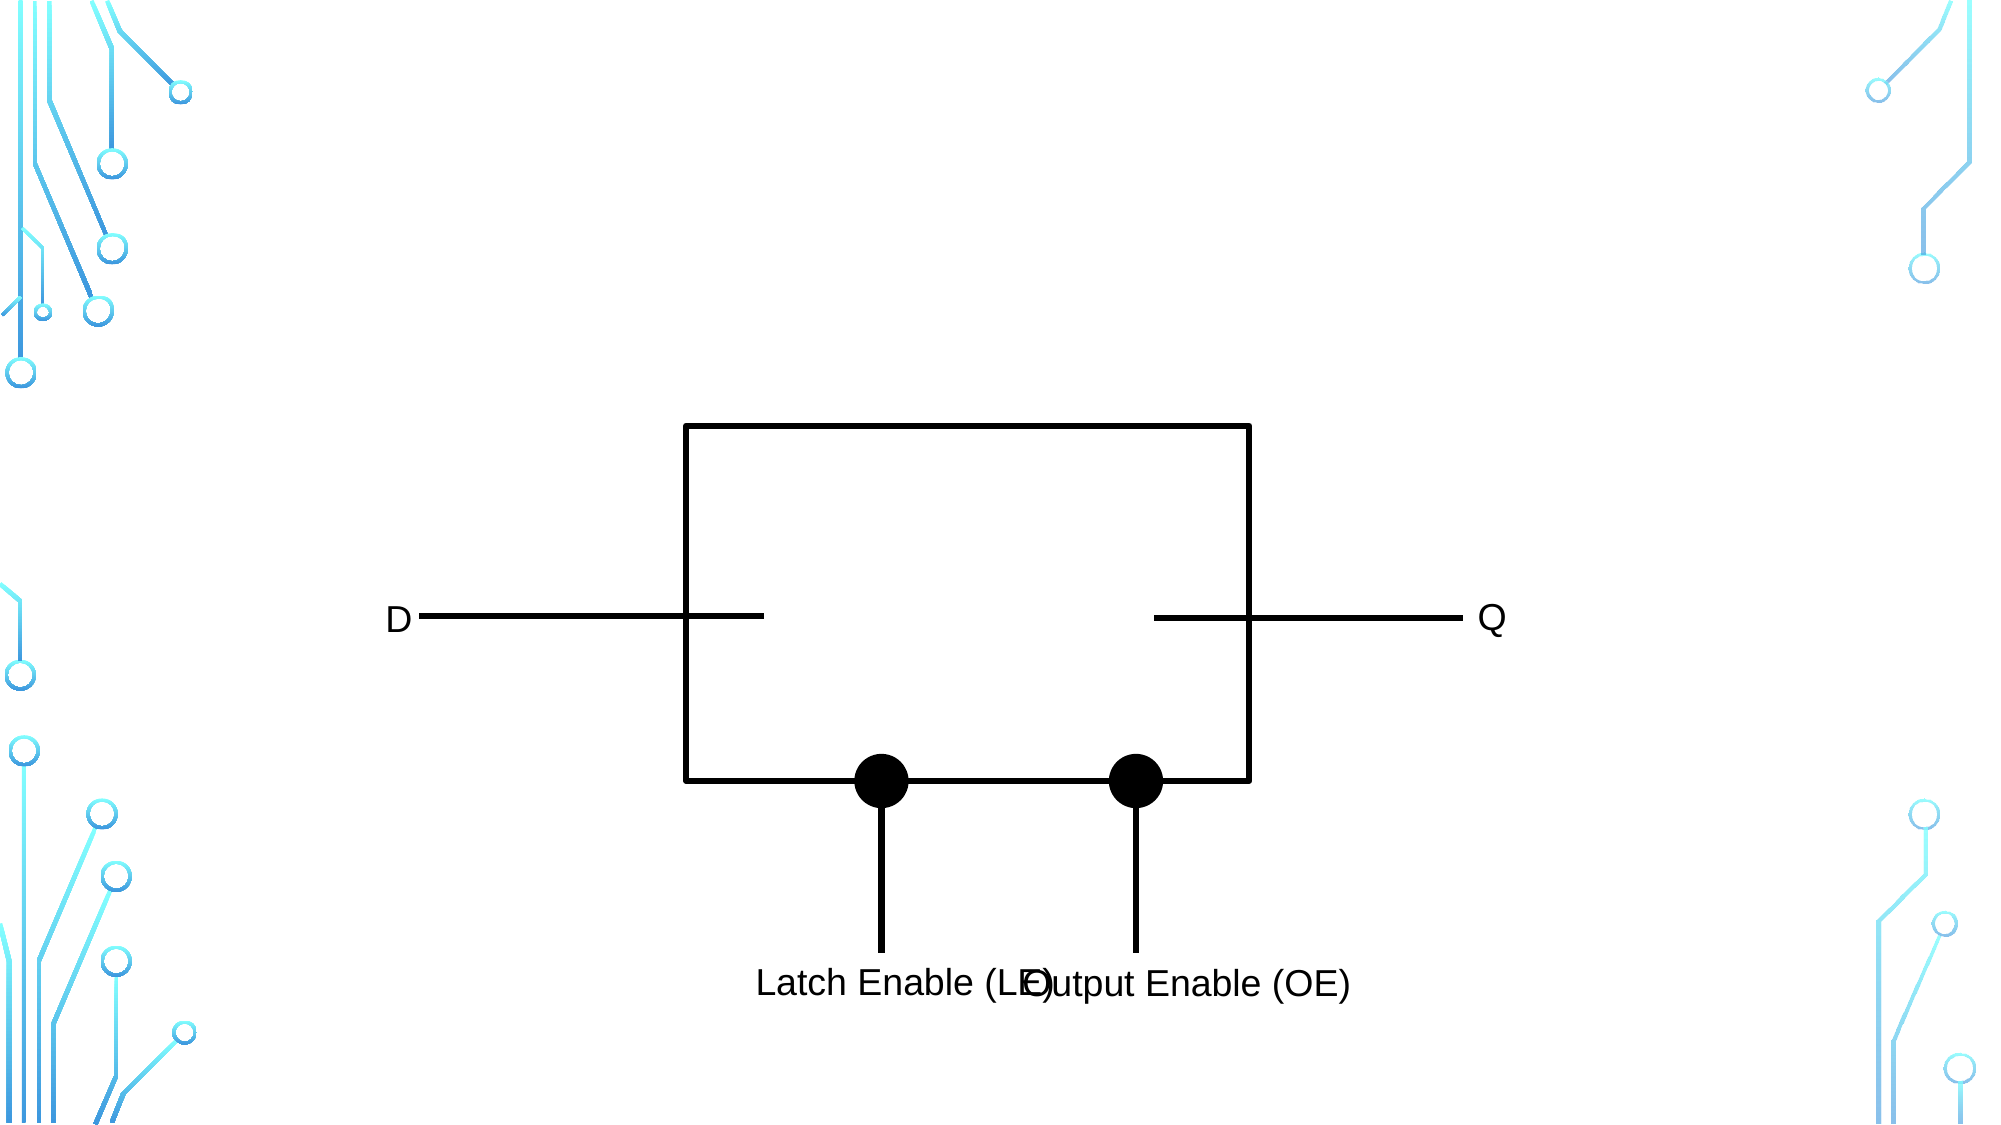

# Answer 3: D-type Latch

Q
D

Latch Enable (LE)
Output Enable (OE)